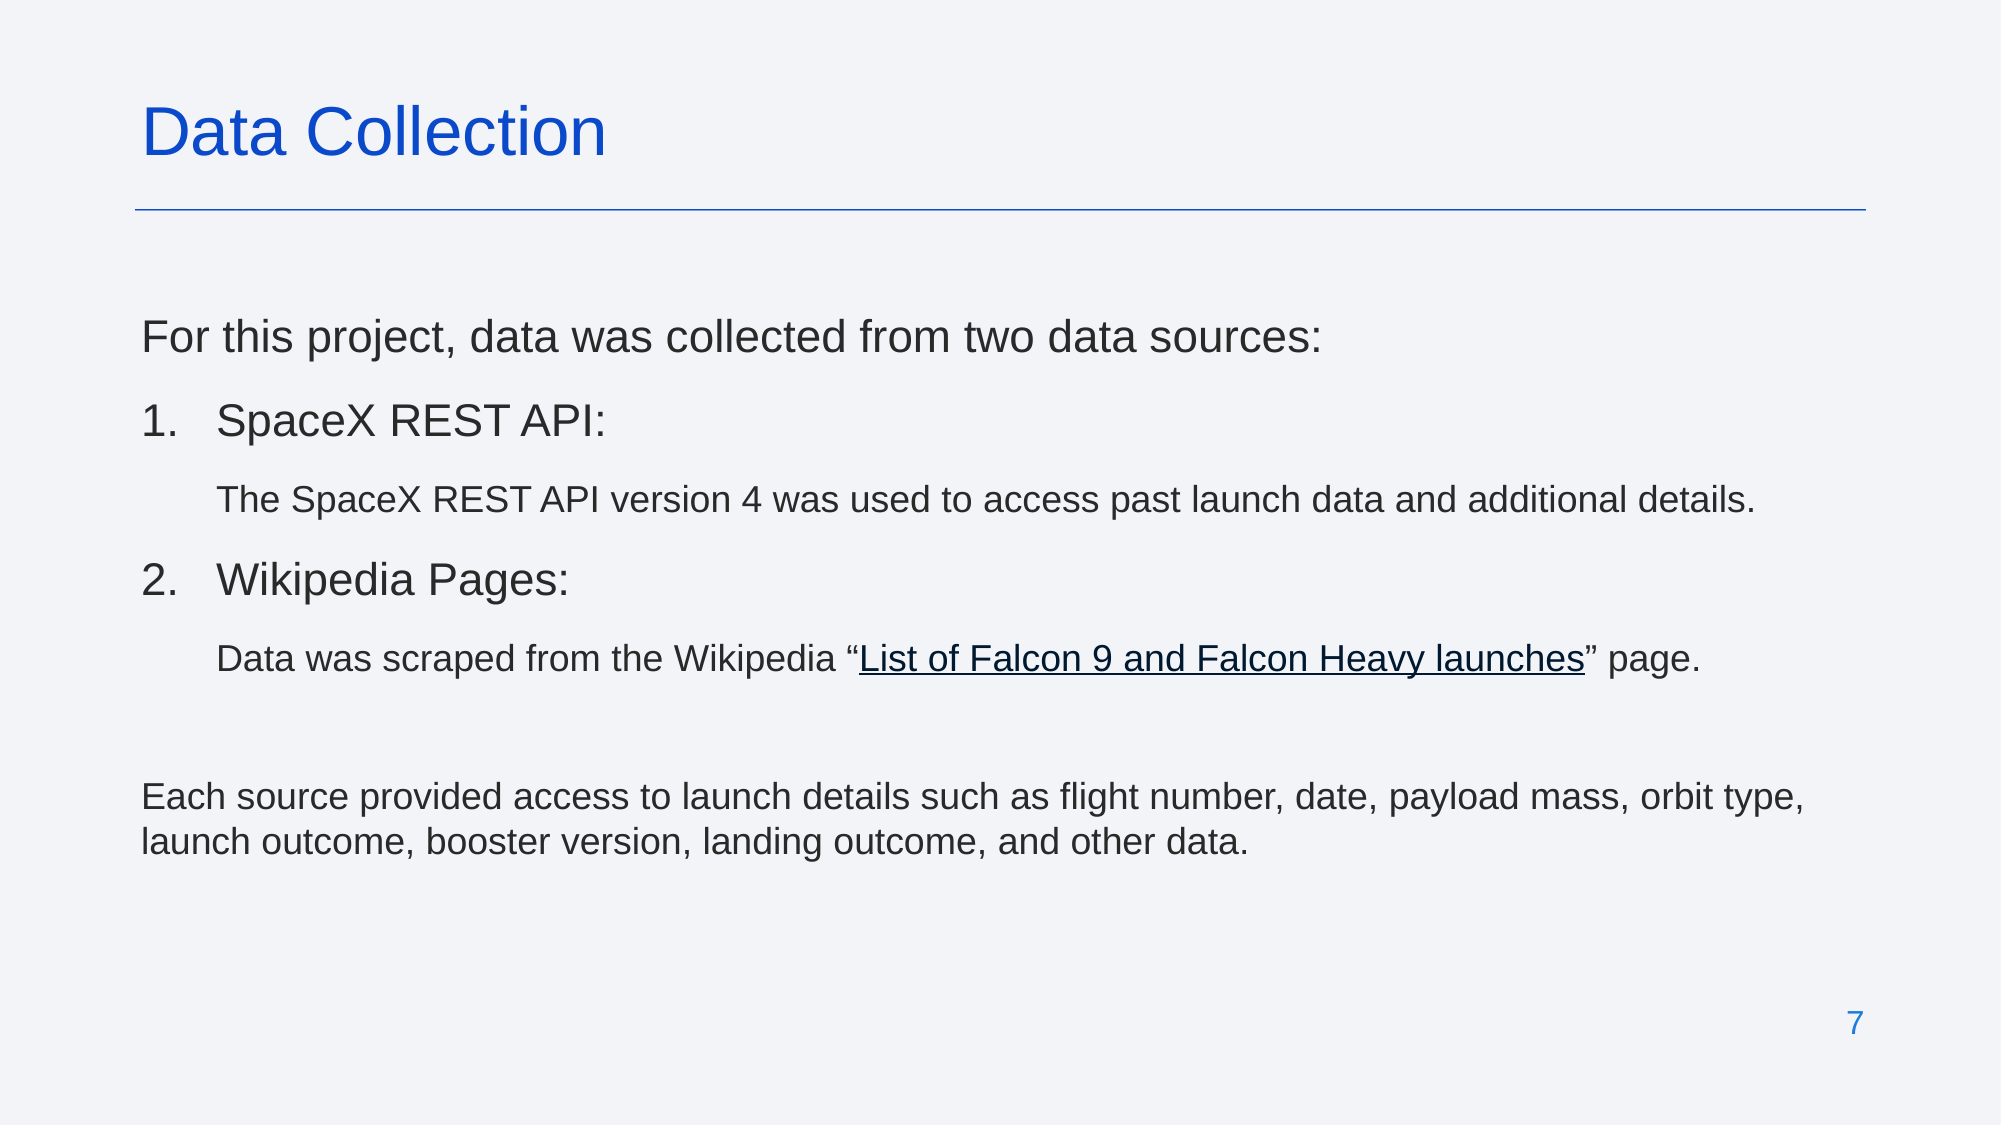

Data Collection
For this project, data was collected from two data sources:
SpaceX REST API:
The SpaceX REST API version 4 was used to access past launch data and additional details.
Wikipedia Pages:
Data was scraped from the Wikipedia “List of Falcon 9 and Falcon Heavy launches” page.

Each source provided access to launch details such as flight number, date, payload mass, orbit type, launch outcome, booster version, landing outcome, and other data.
7